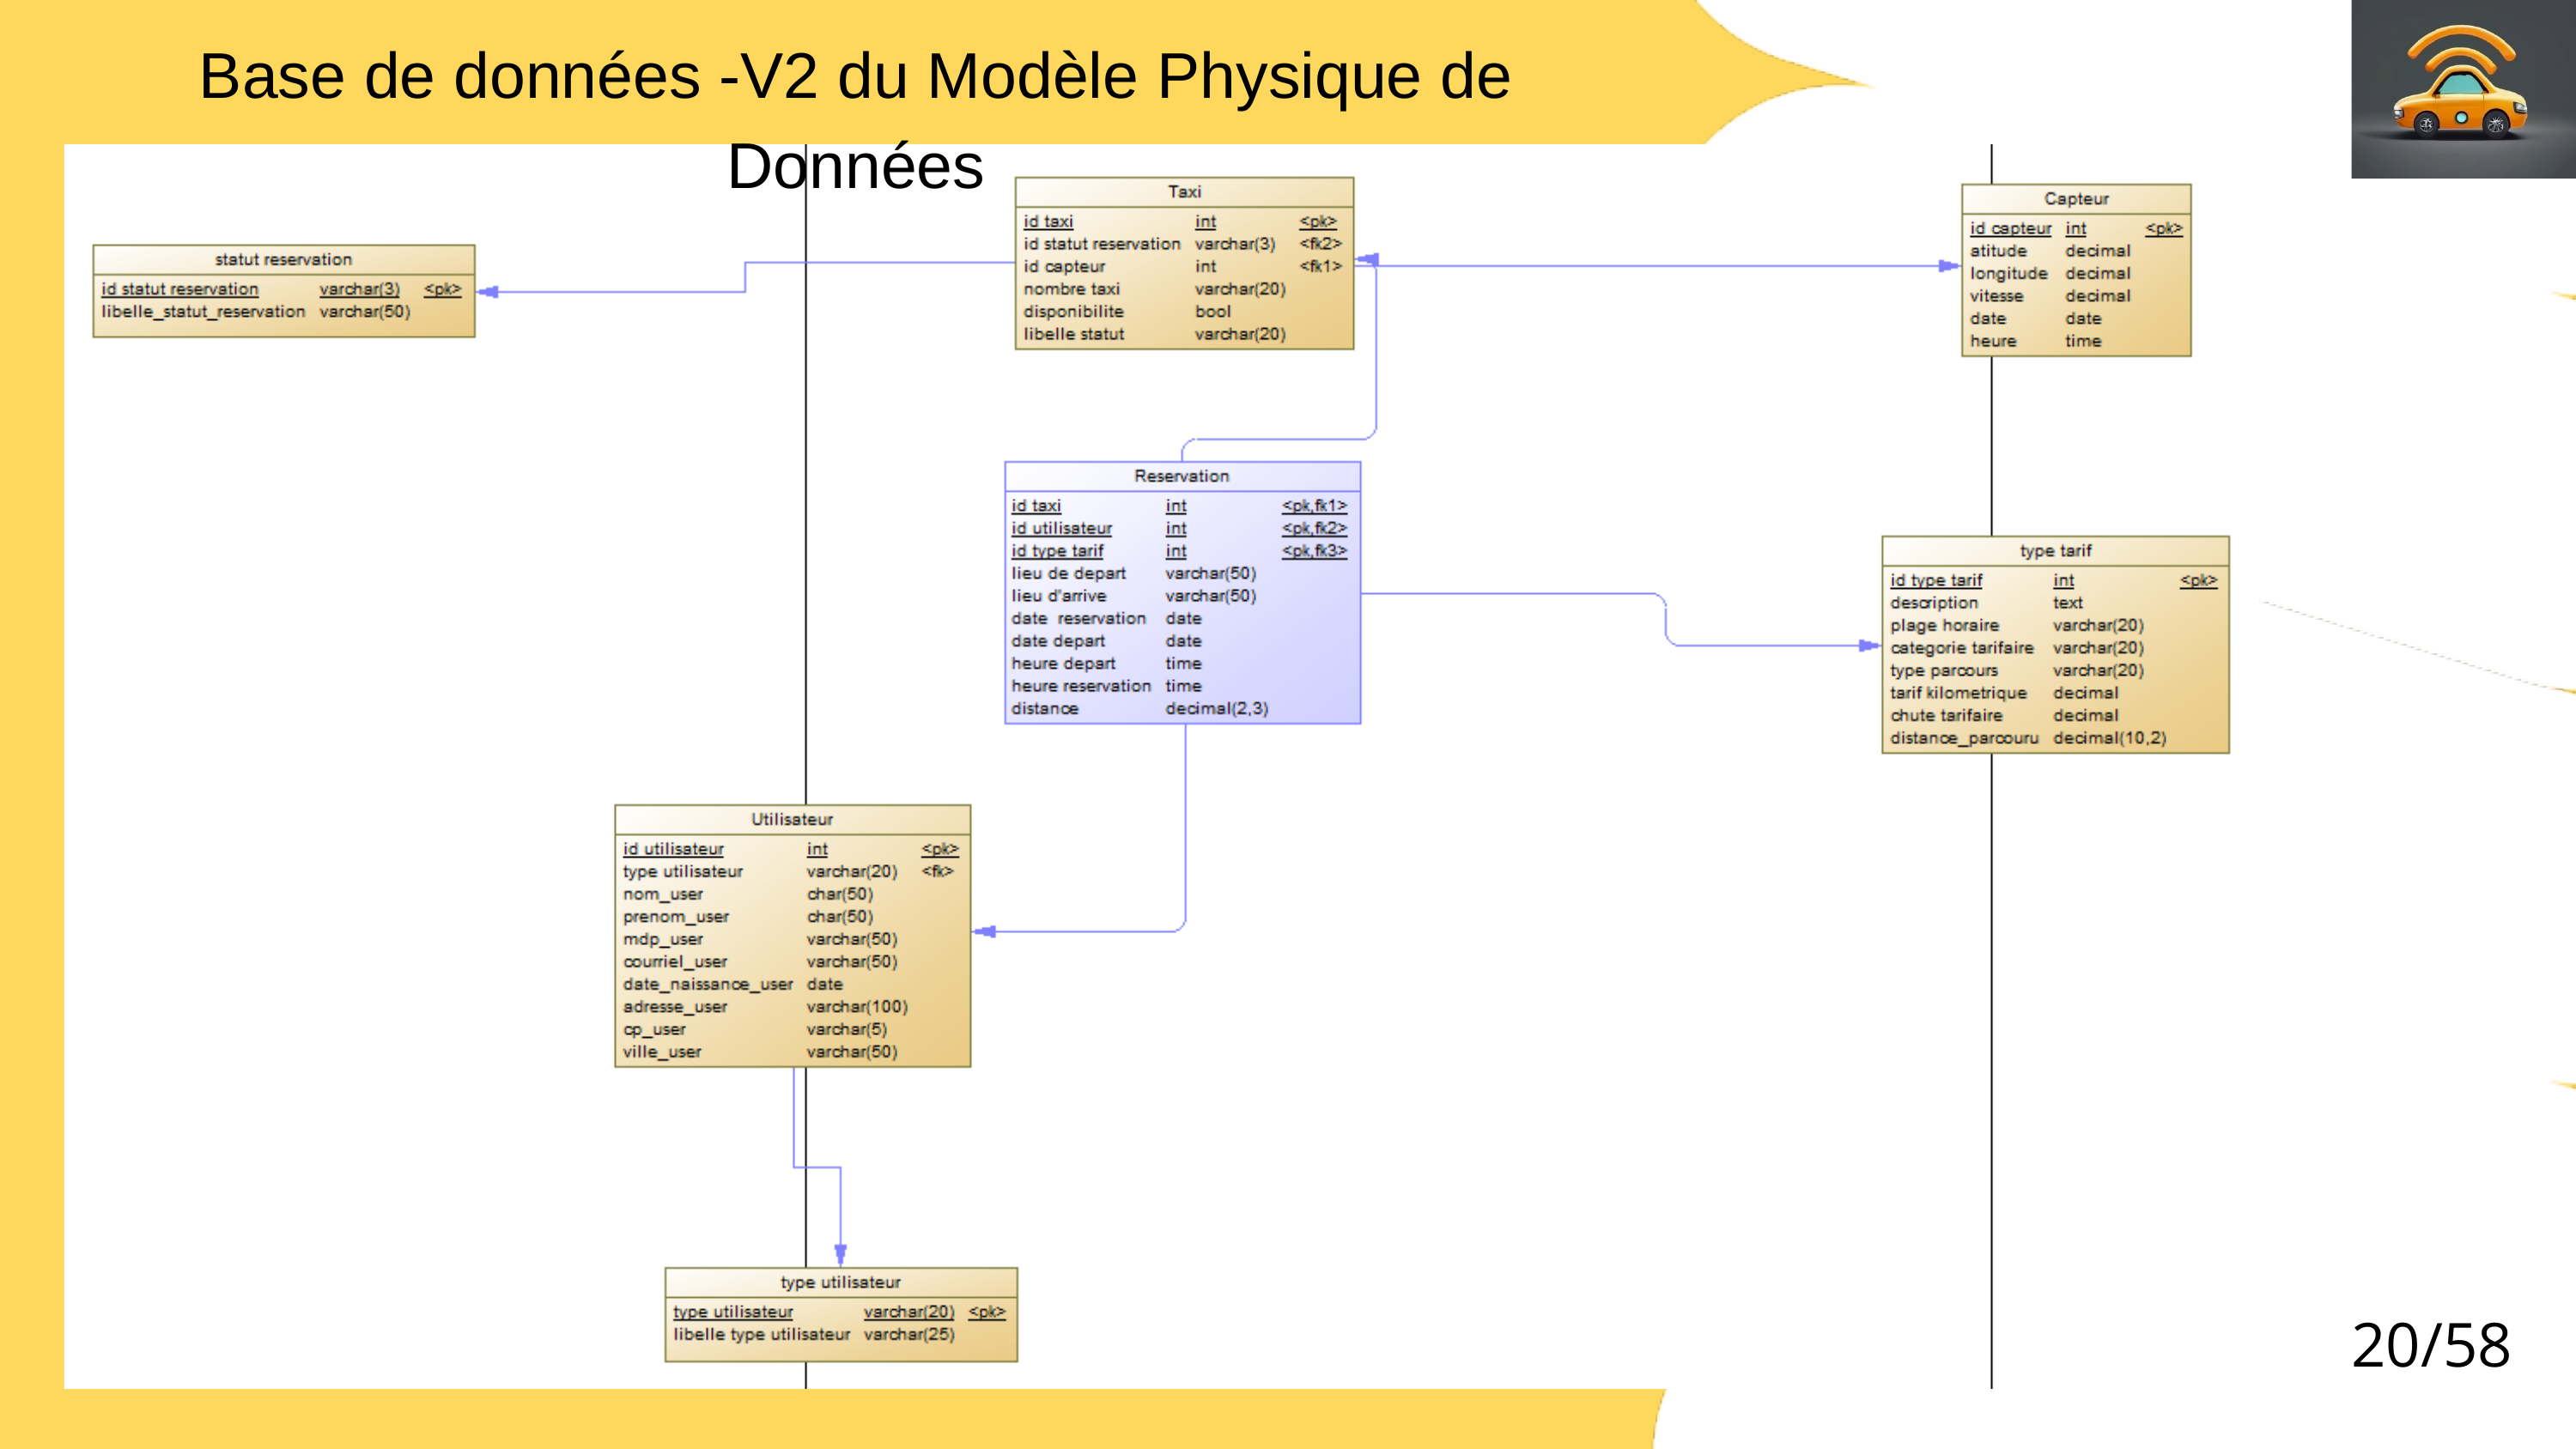

Base de données -V2 du Modèle Physique de Données

20/58